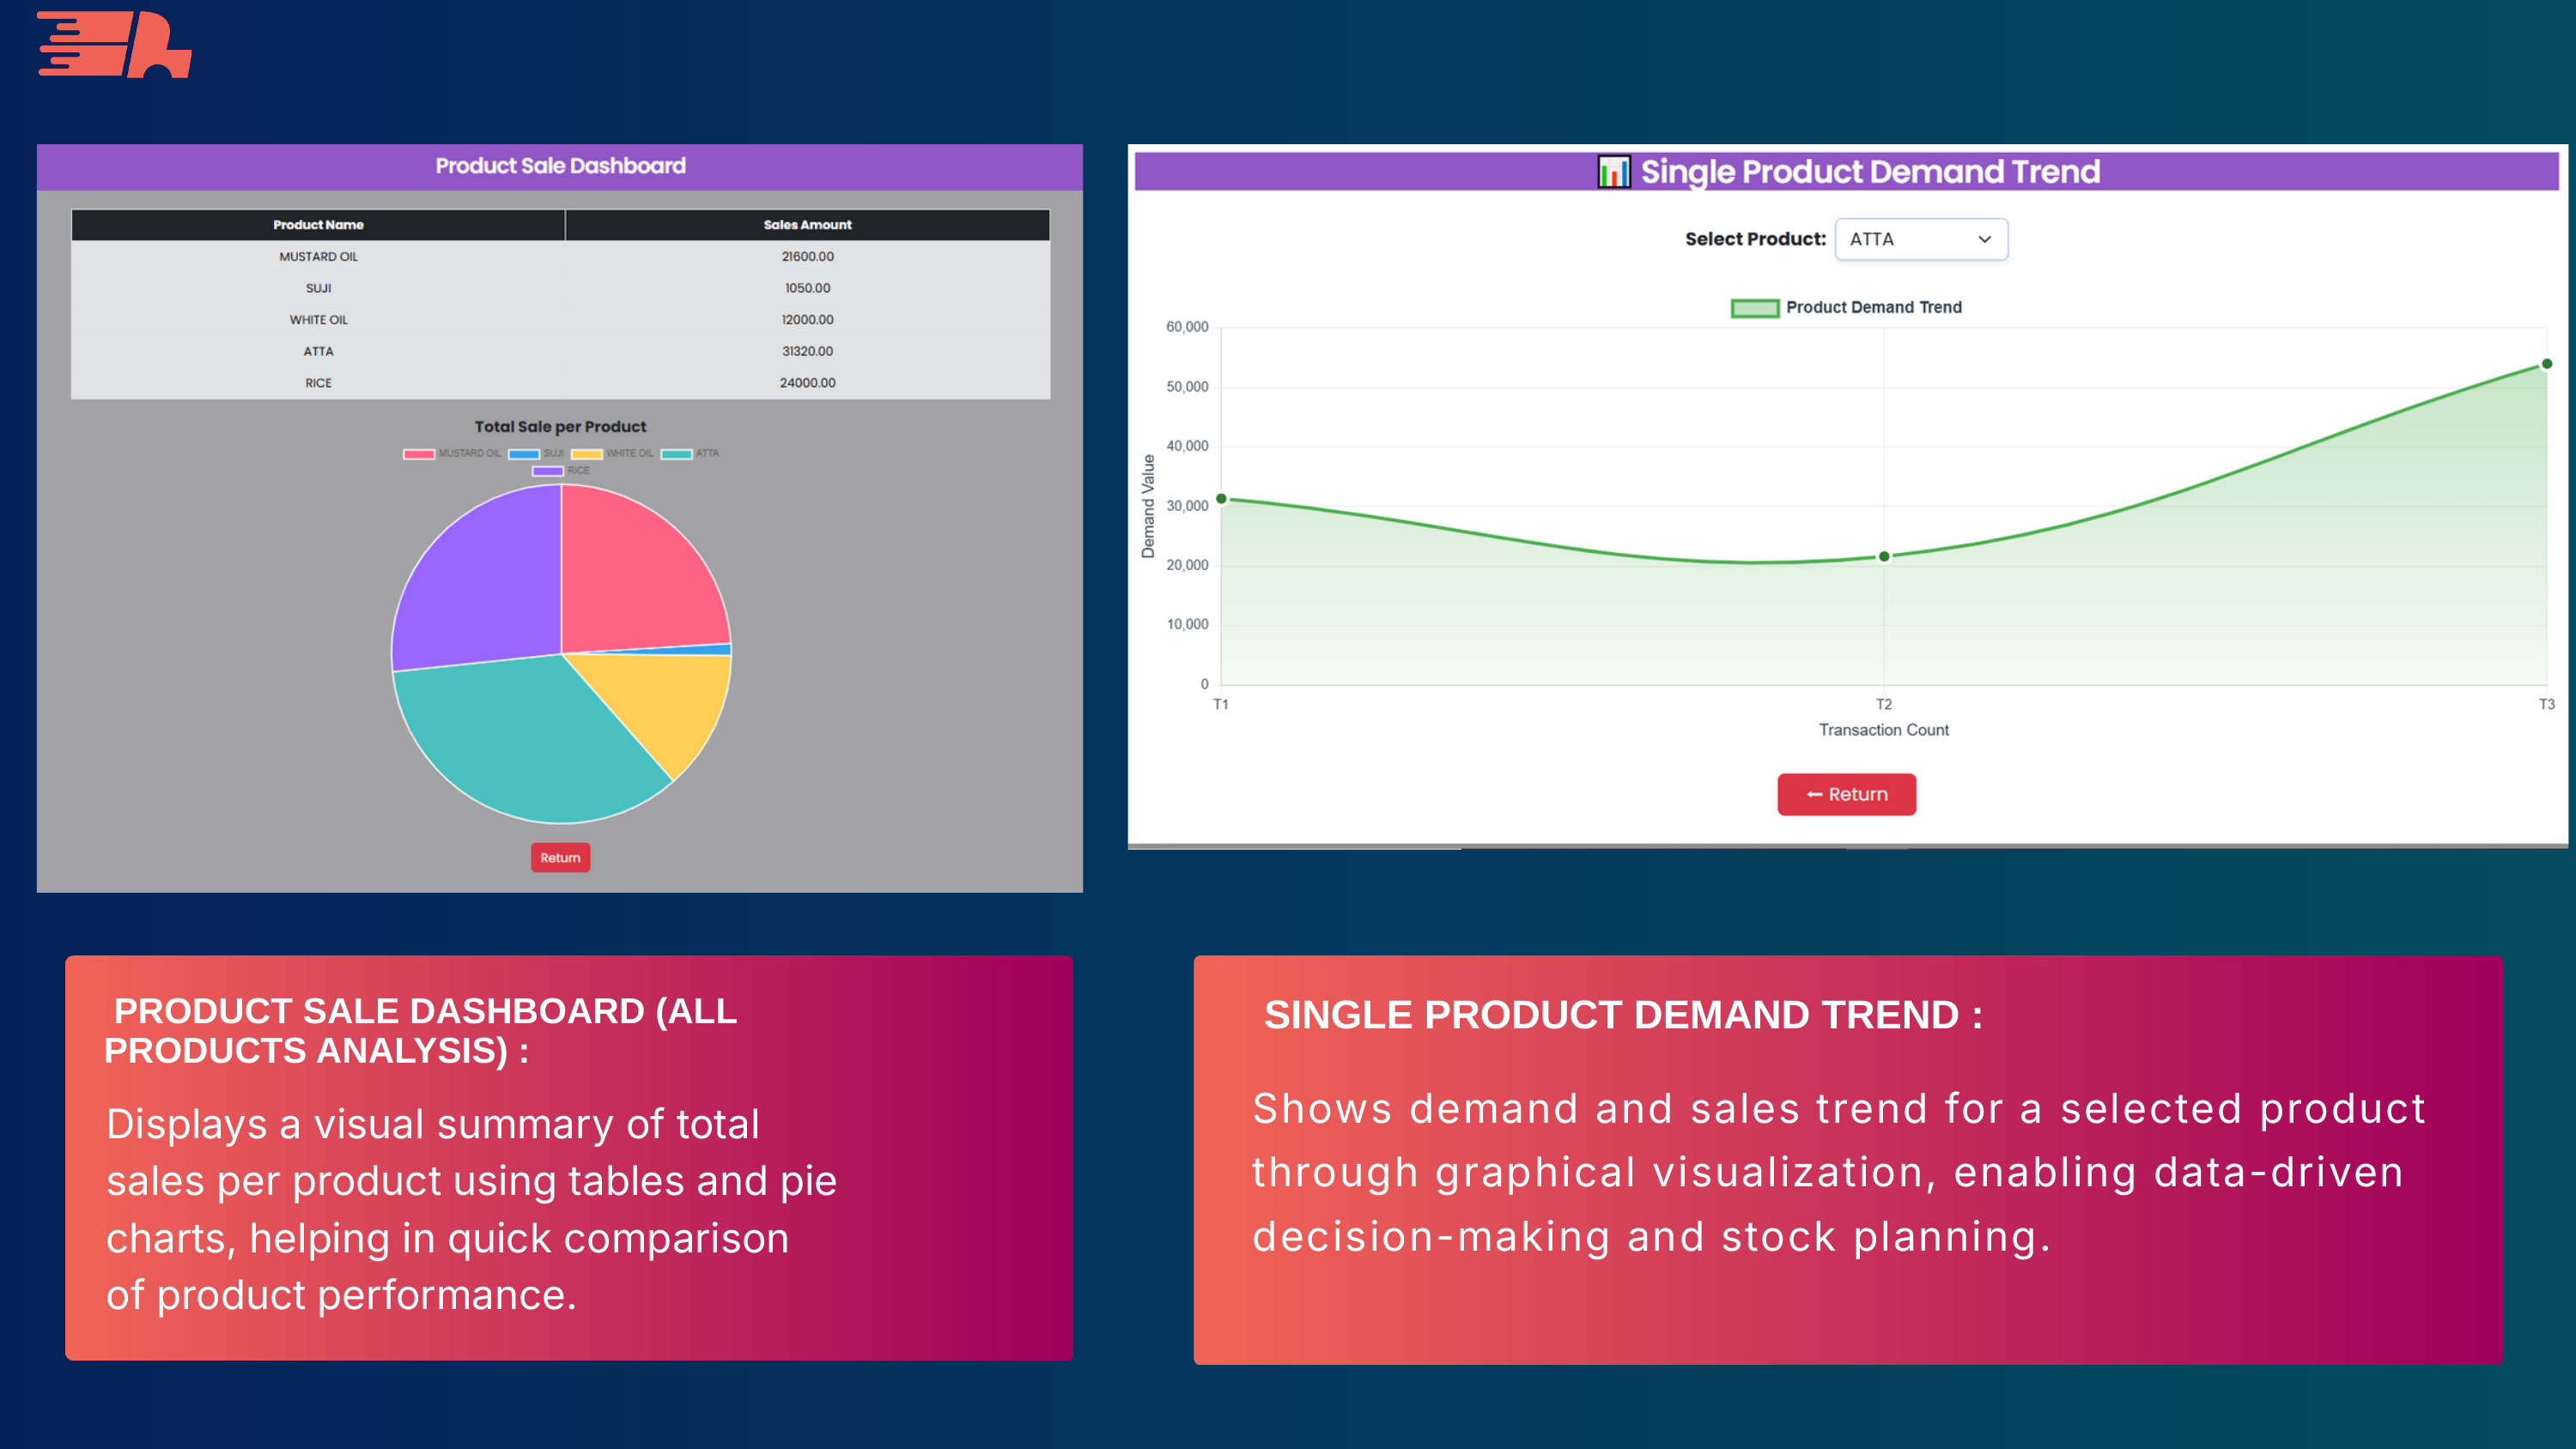

PRODUCT SALE DASHBOARD (ALL PRODUCTS ANALYSIS) :
 SINGLE PRODUCT DEMAND TREND :
Shows demand and sales trend for a selected product through graphical visualization, enabling data-driven decision-making and stock planning.
Displays a visual summary of total sales per product using tables and pie charts, helping in quick comparison of product performance.